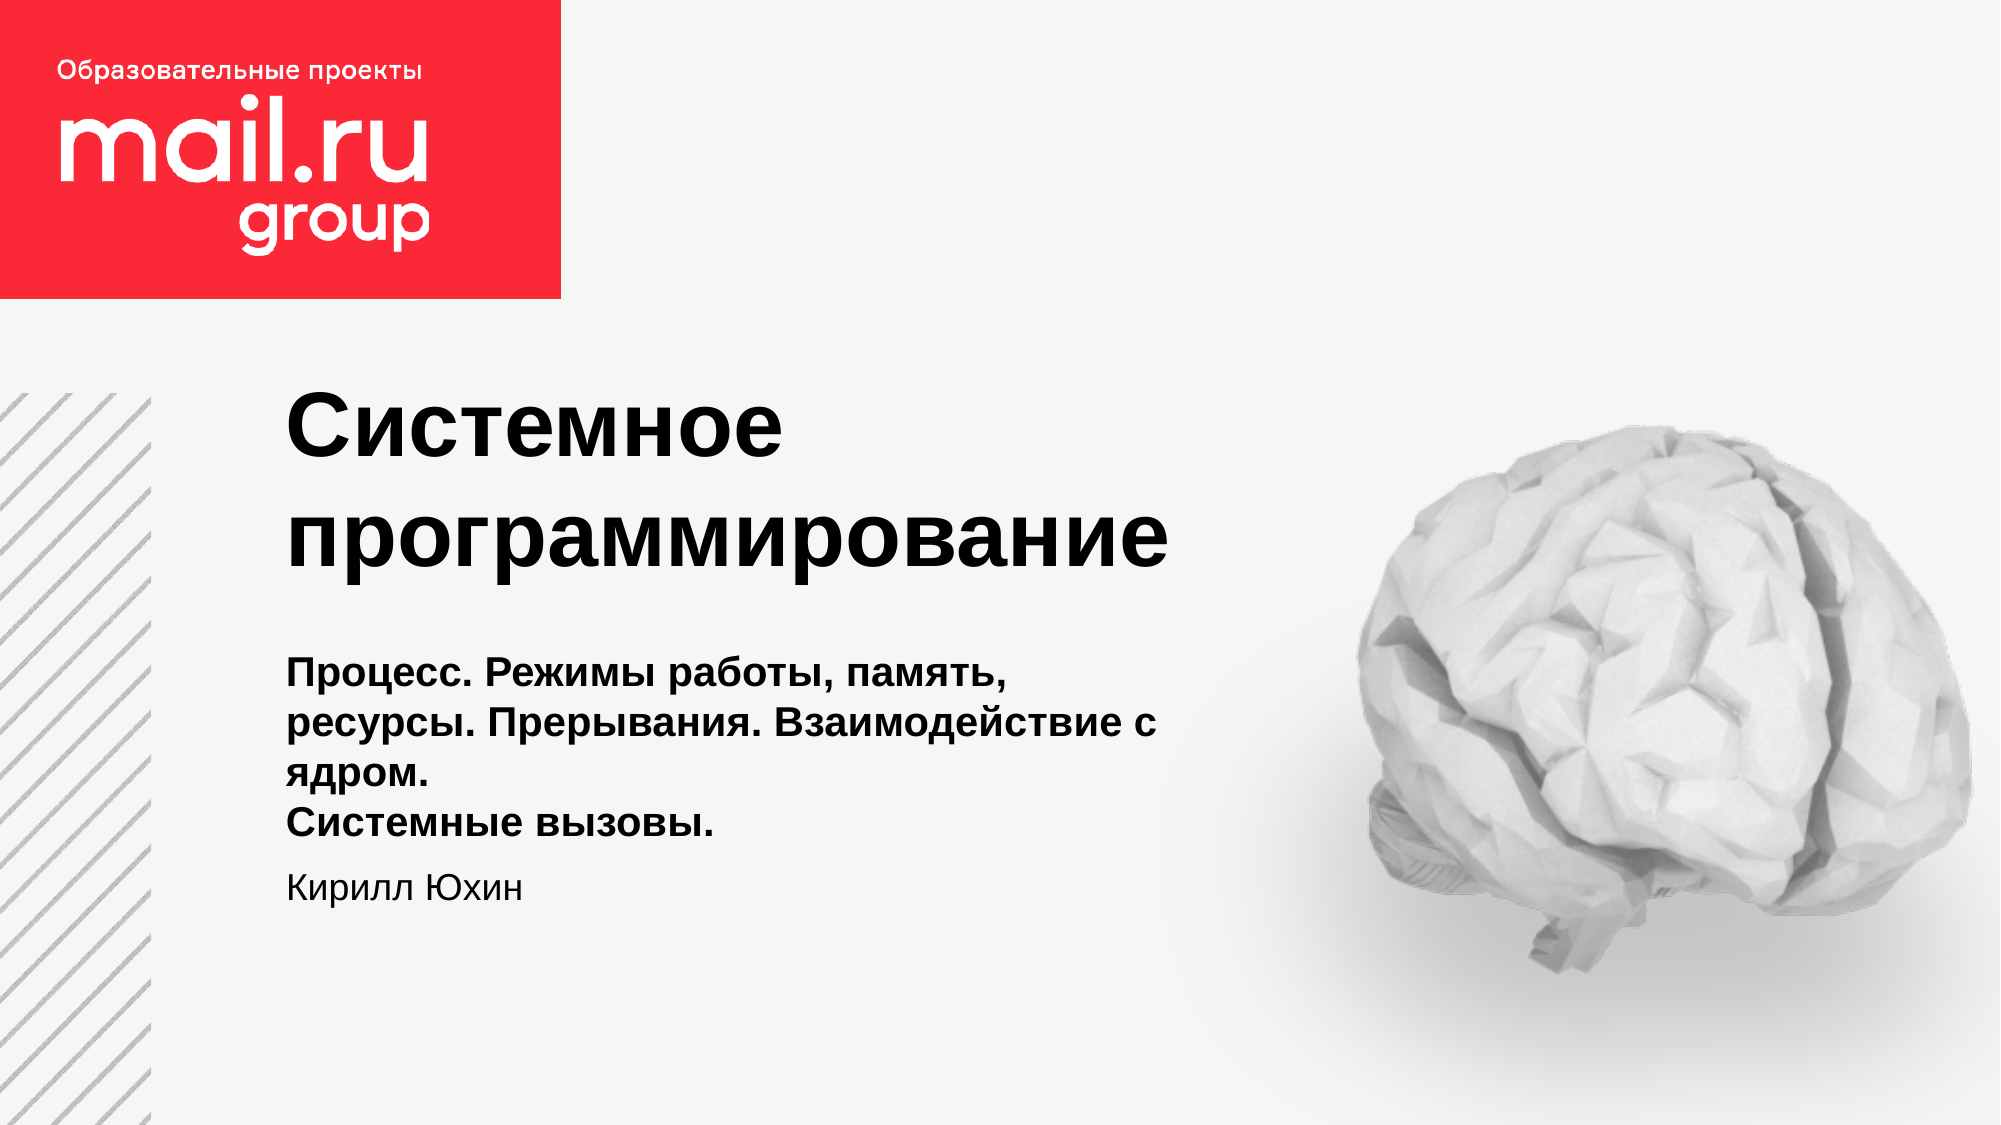

Системное программирование

Процесс. Режимы работы, память, ресурсы. Прерывания. Взаимодействие с ядром.
Системные вызовы.
Кирилл Юхин